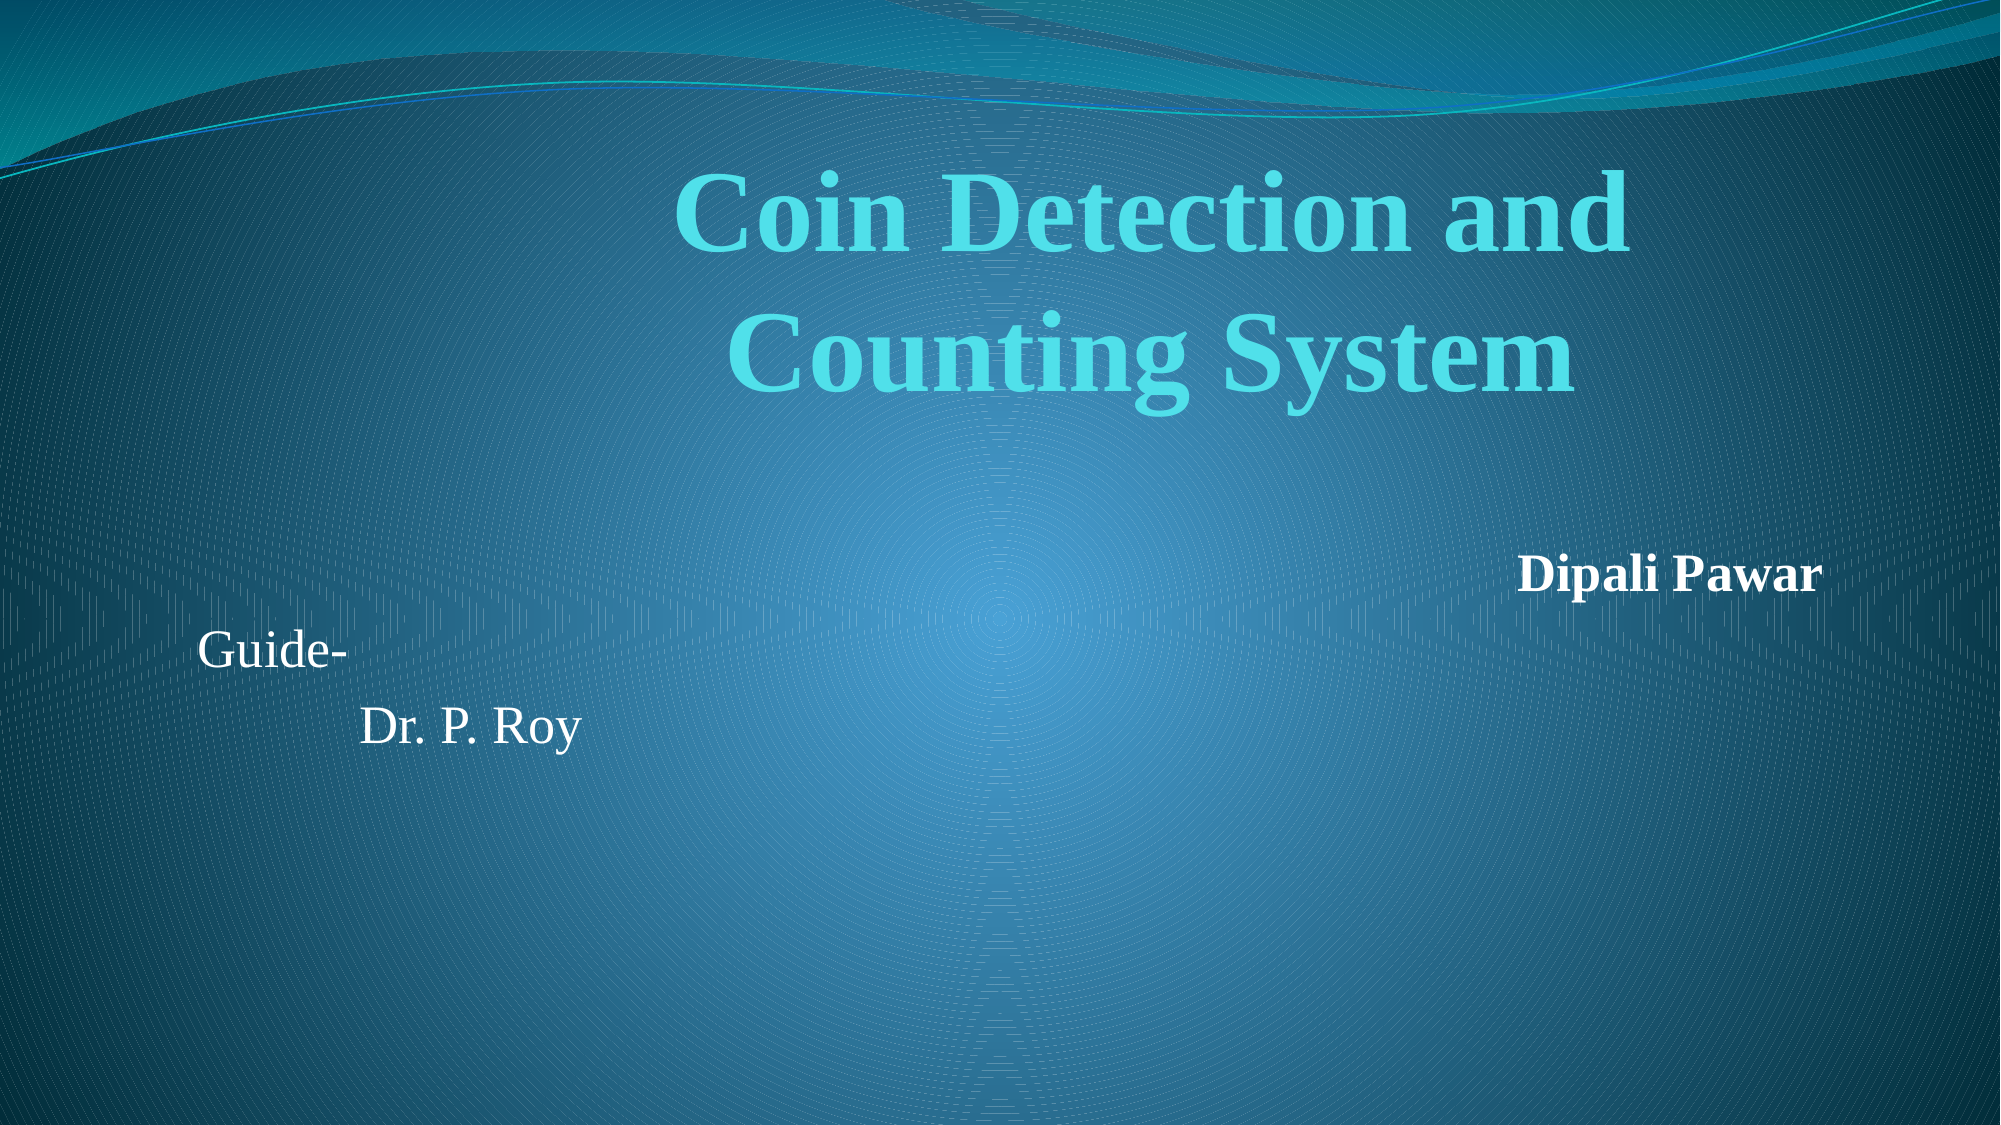

# Coin Detection and Counting System
Dipali Pawar
      Guide-
                  Dr. P. Roy